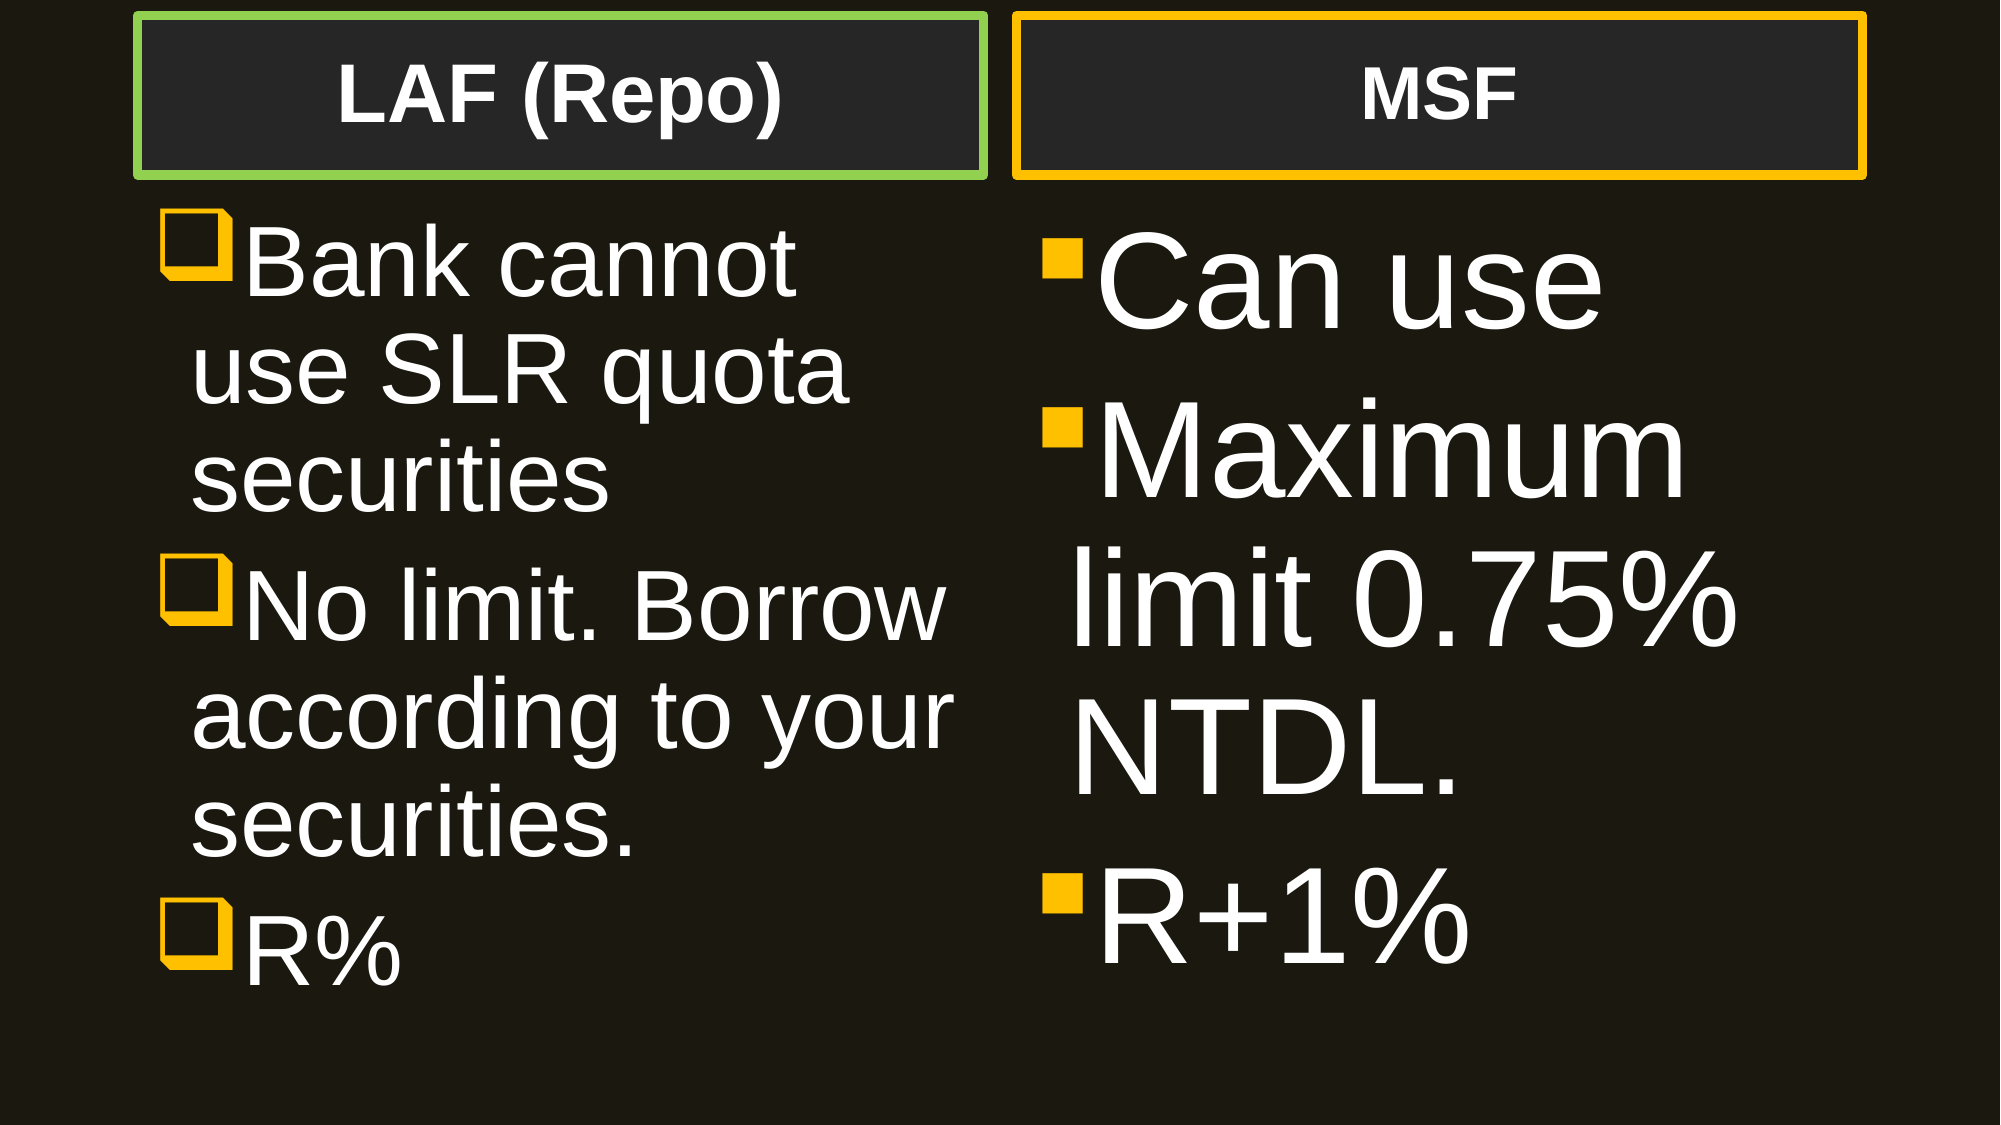

LAF (Repo)
MSF
Bank cannot use SLR quota securities
No limit. Borrow according to your securities.
R%
Can use
Maximum limit 0.75% NTDL.
R+1%